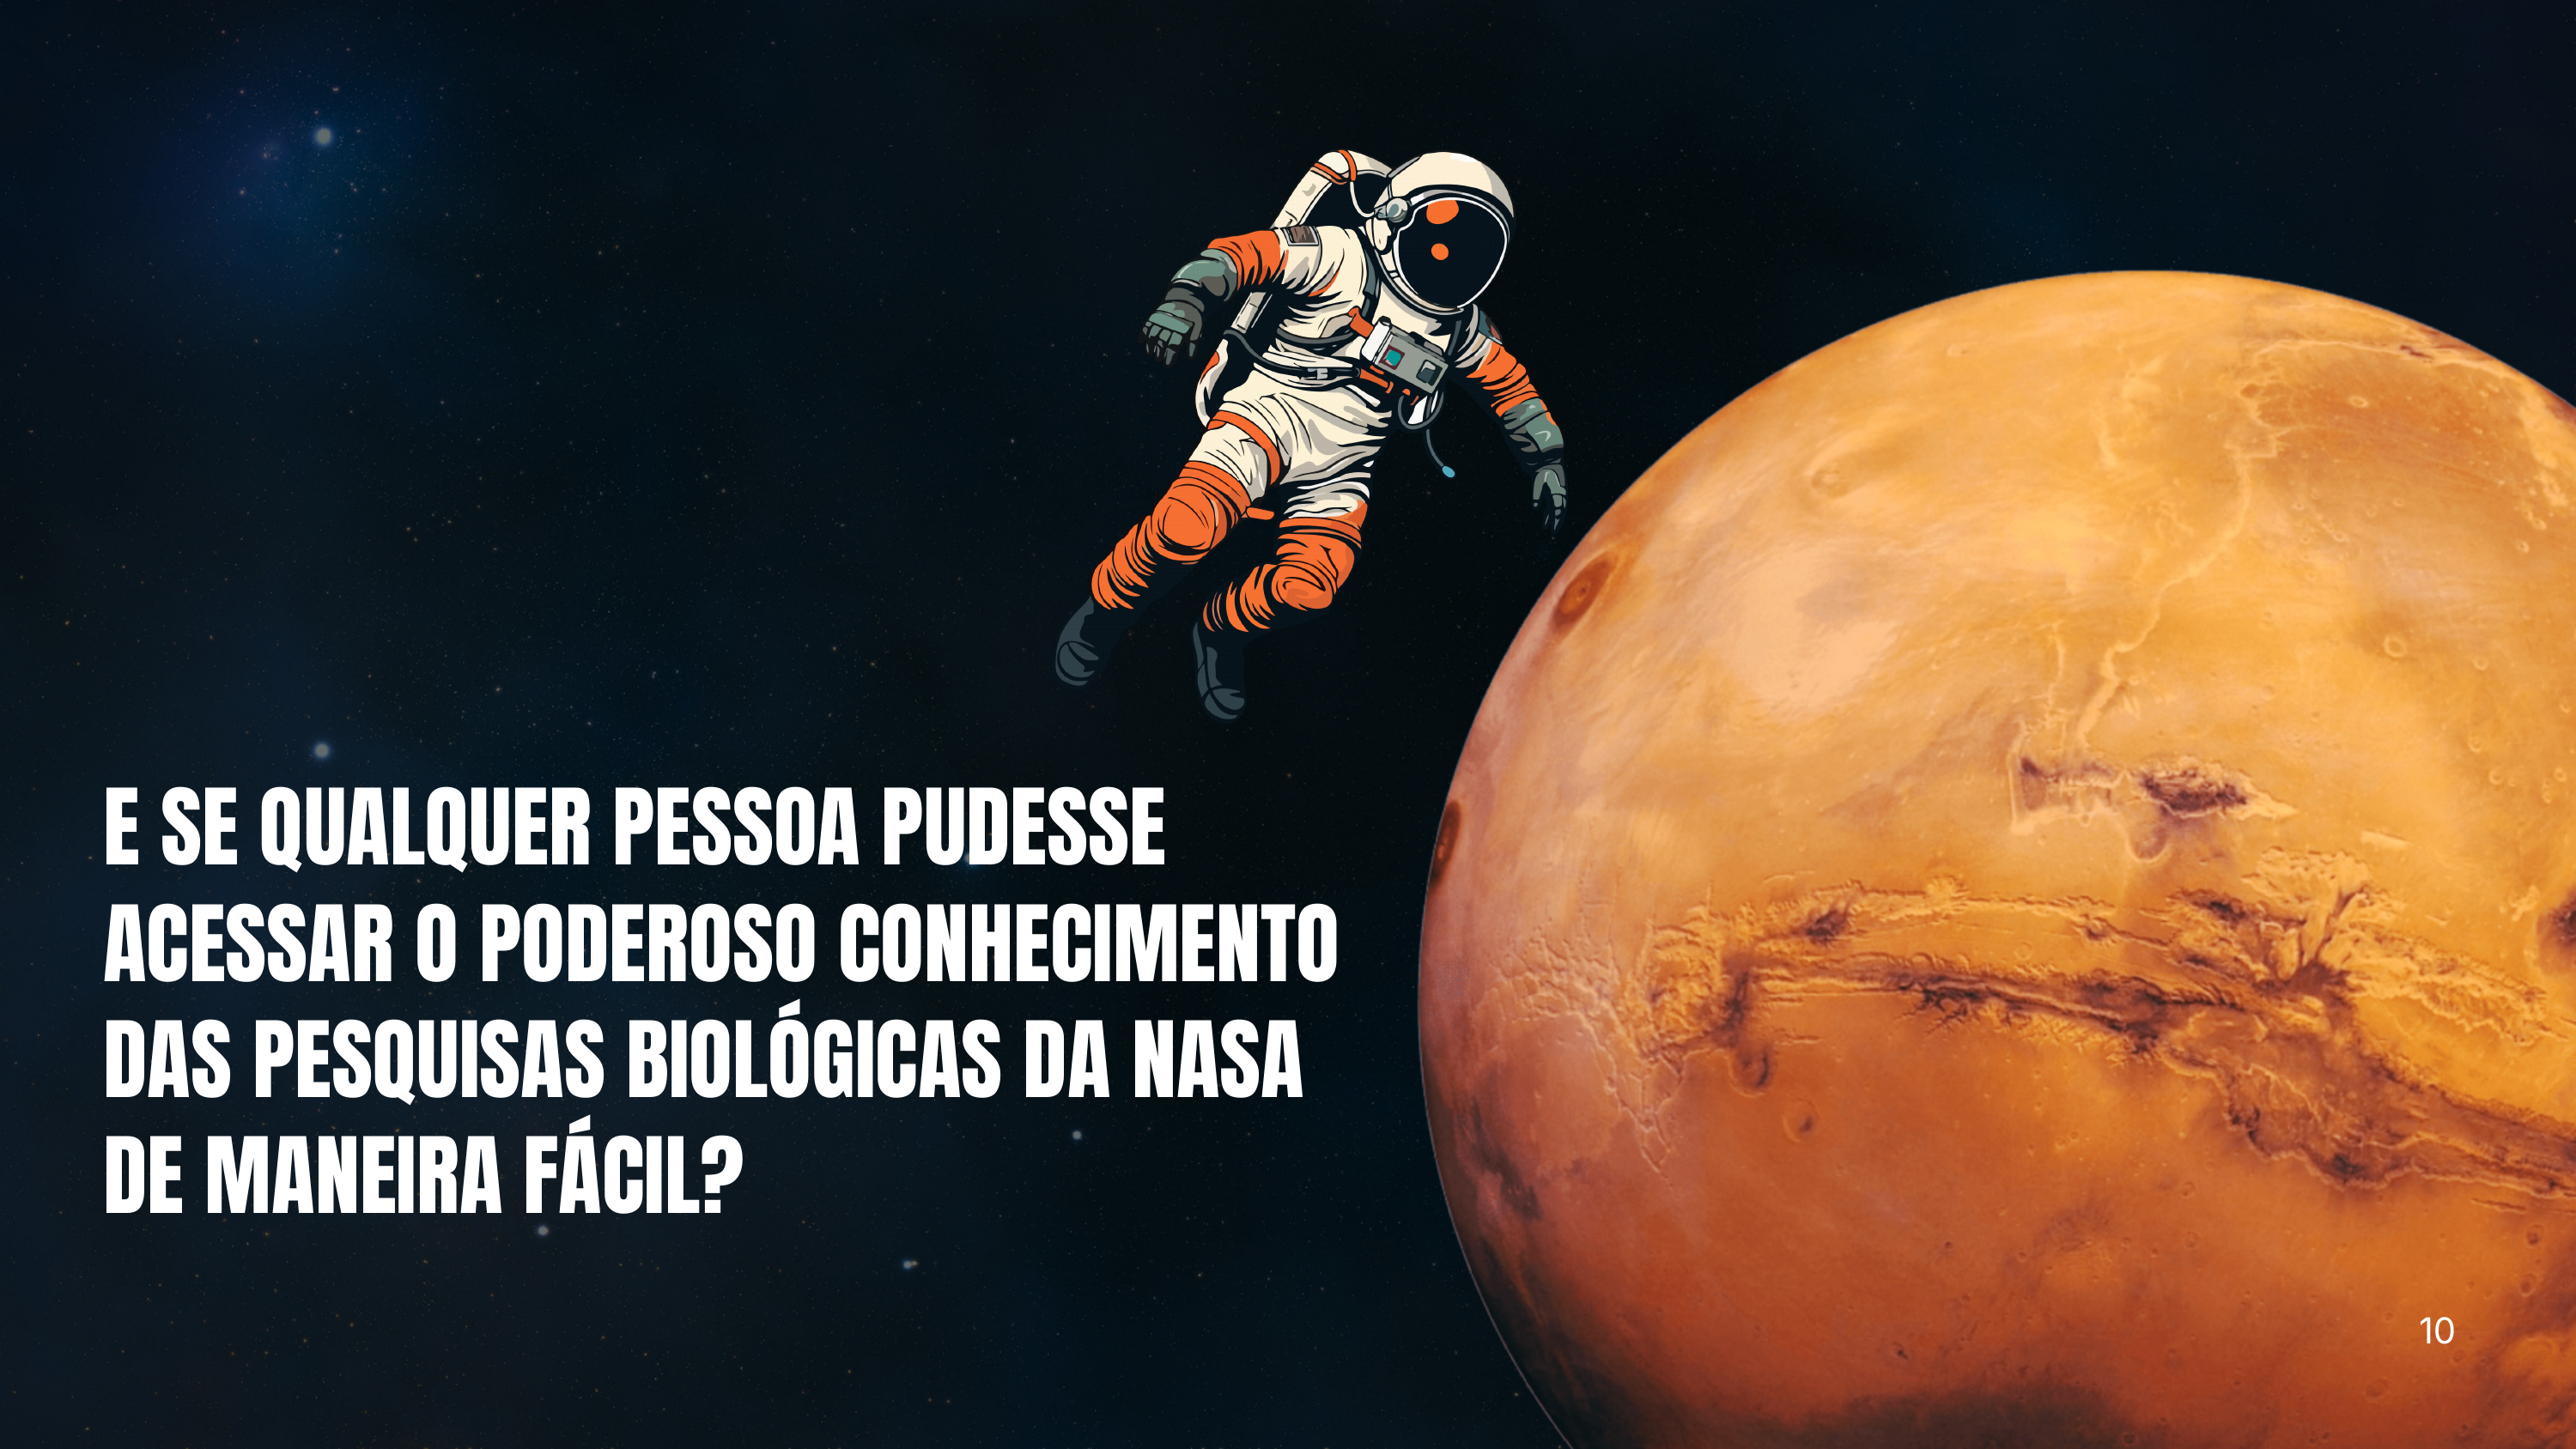

E SE QUALQUER PESSOA PUDESSE ACESSAR O PODEROSO CONHECIMENTO DAS PESQUISAS BIOLÓGICAS DA NASA DE MANEIRA FÁCIL?

10